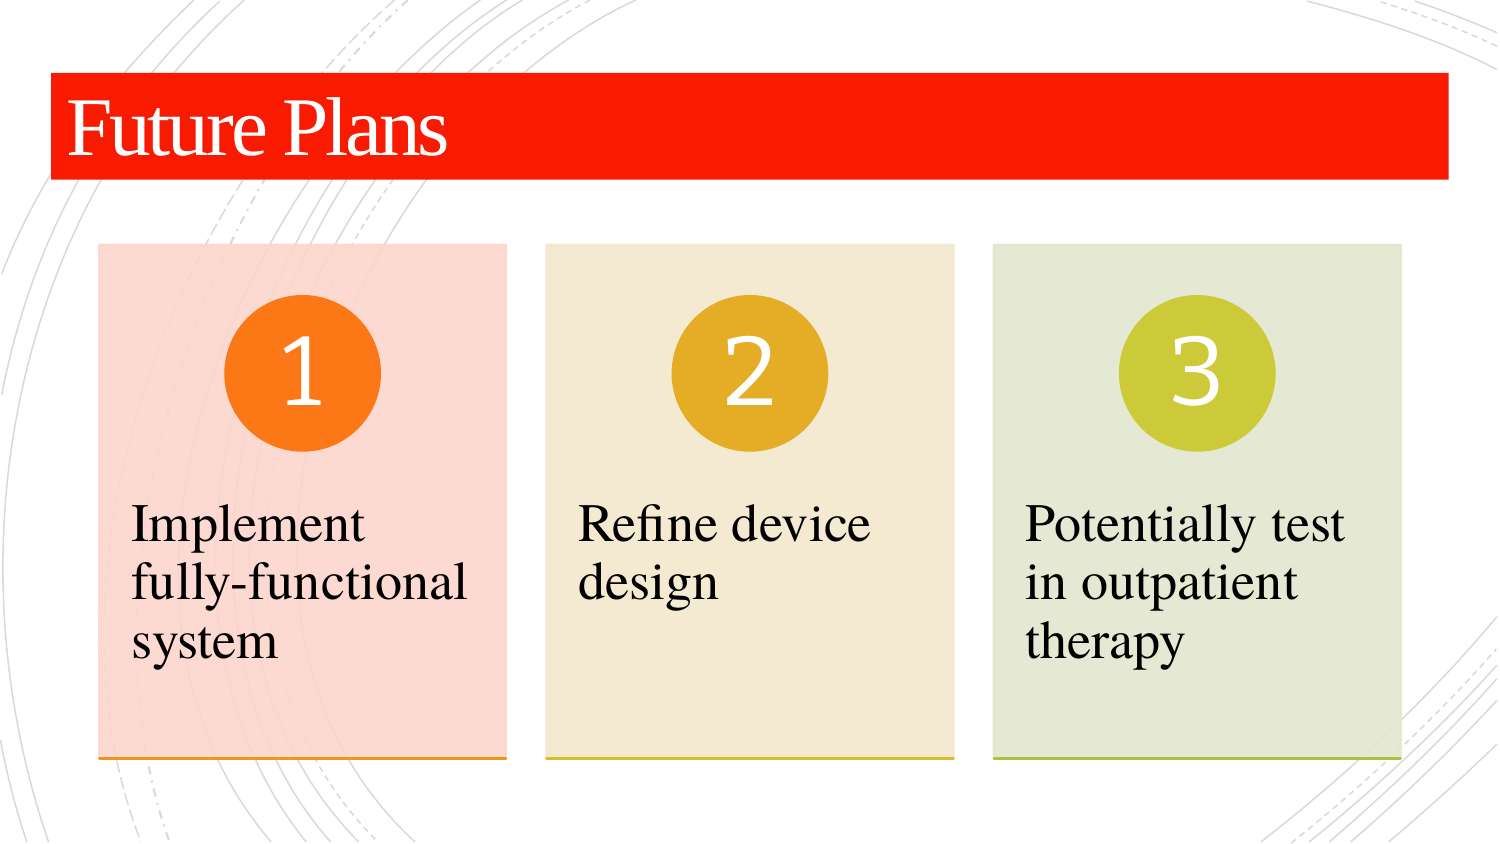

Future Plans

Implement fully-functional system
1
Refine device design
2
Potentially test in outpatient therapy
3